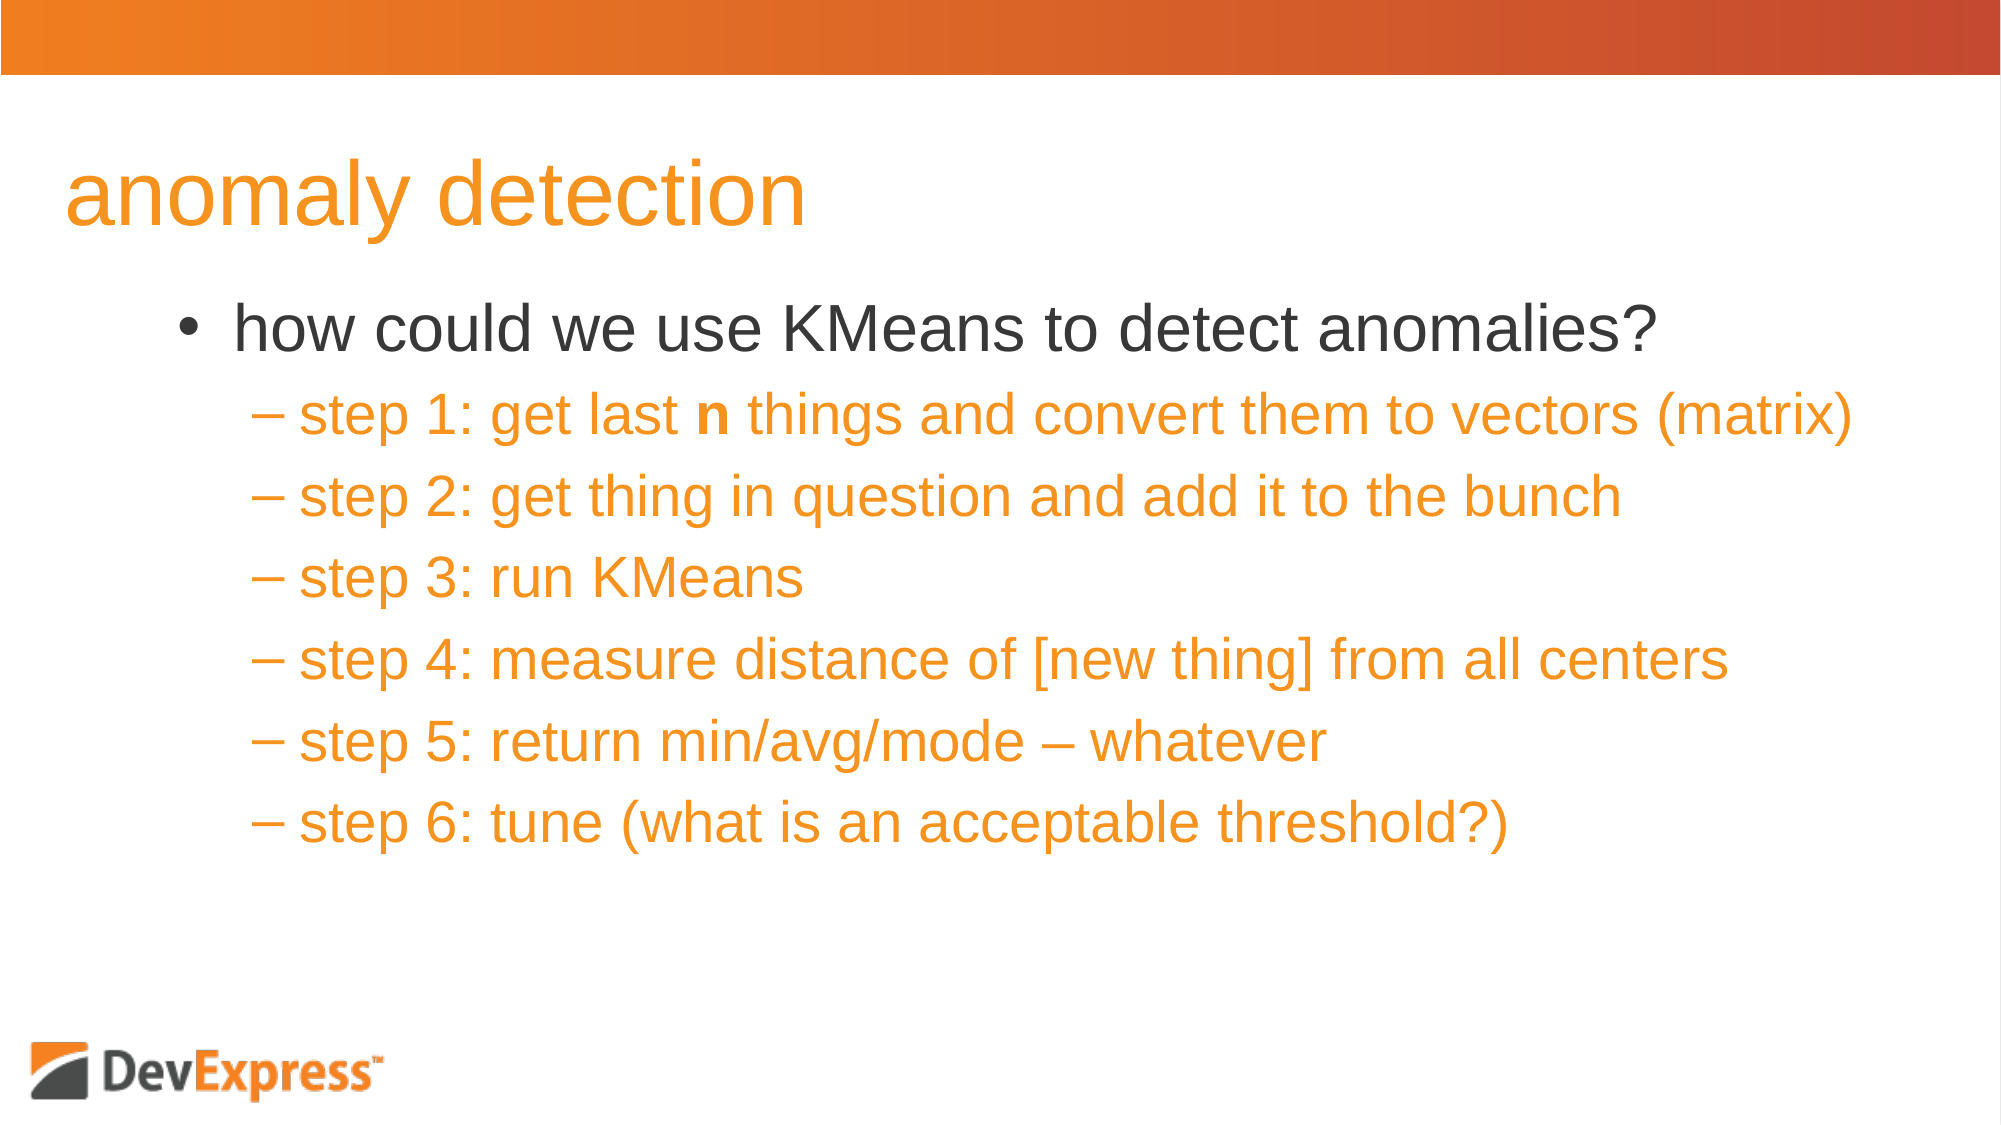

# anomaly detection
how could we use KMeans to detect anomalies?
step 1: get last n things and convert them to vectors (matrix)
step 2: get thing in question and add it to the bunch
step 3: run KMeans
step 4: measure distance of [new thing] from all centers
step 5: return min/avg/mode – whatever
step 6: tune (what is an acceptable threshold?)